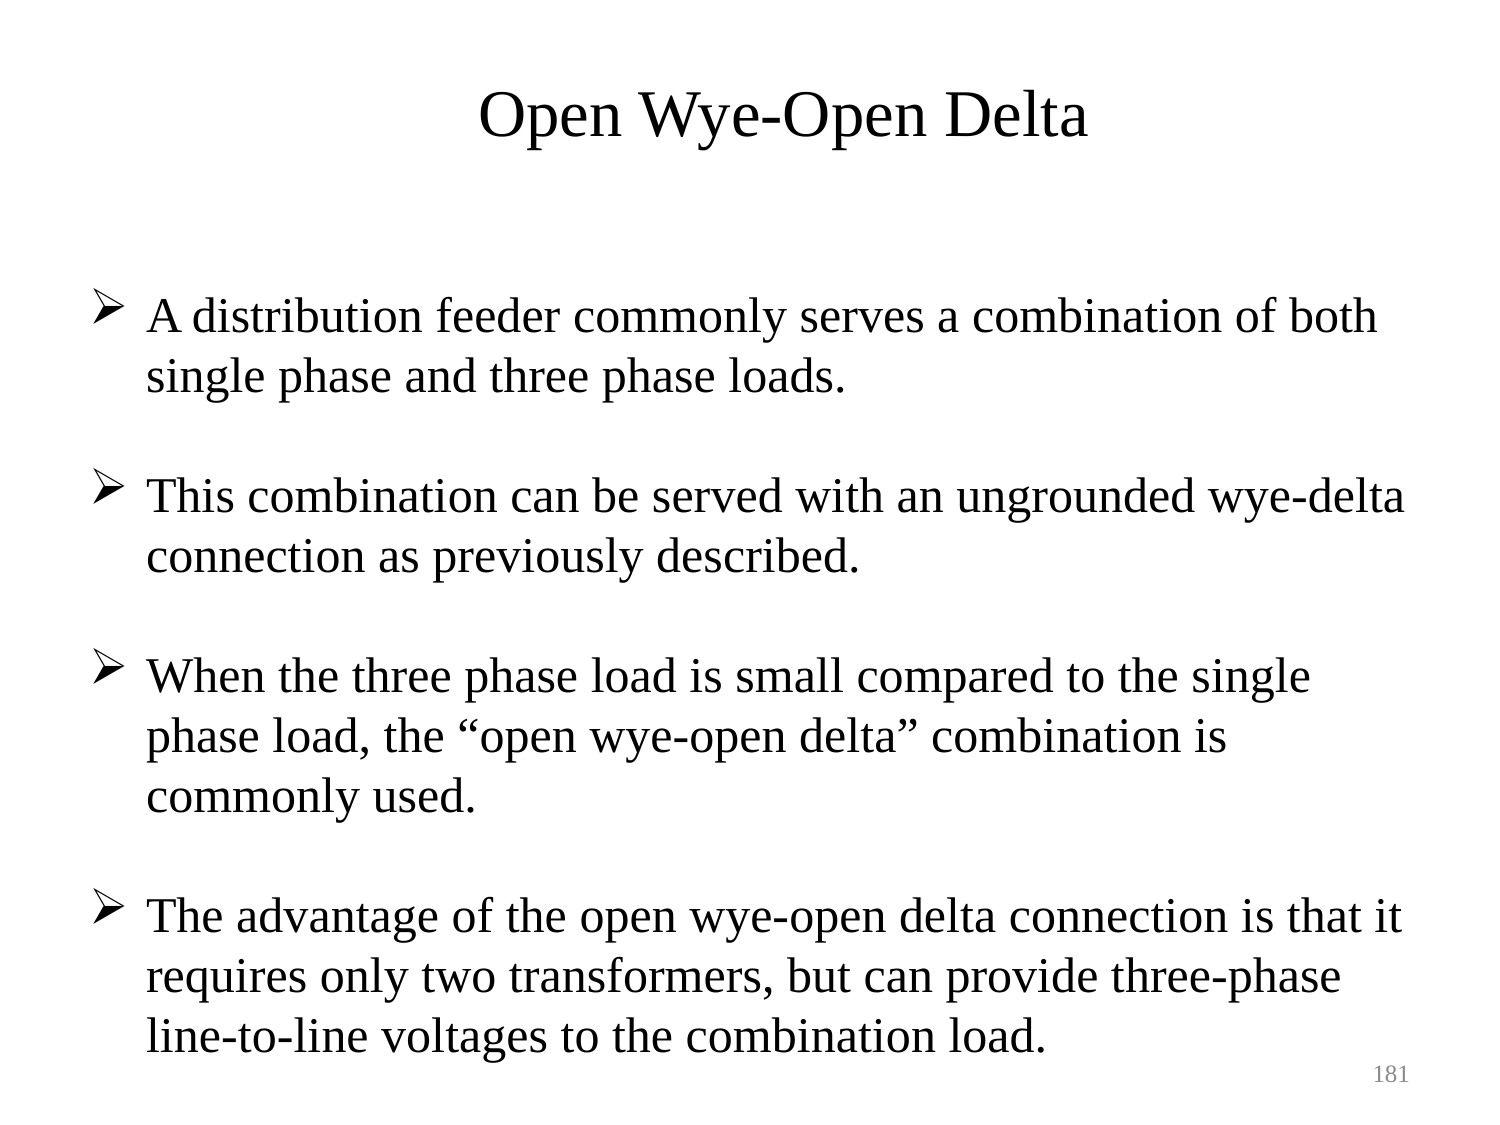

Open Wye-Open Delta

A distribution feeder commonly serves a combination of both single phase and three phase loads.

This combination can be served with an ungrounded wye-delta connection as previously described.

When the three phase load is small compared to the single phase load, the “open wye-open delta” combination is commonly used.

The advantage of the open wye-open delta connection is that it requires only two transformers, but can provide three-phase line-to-line voltages to the combination load.

181